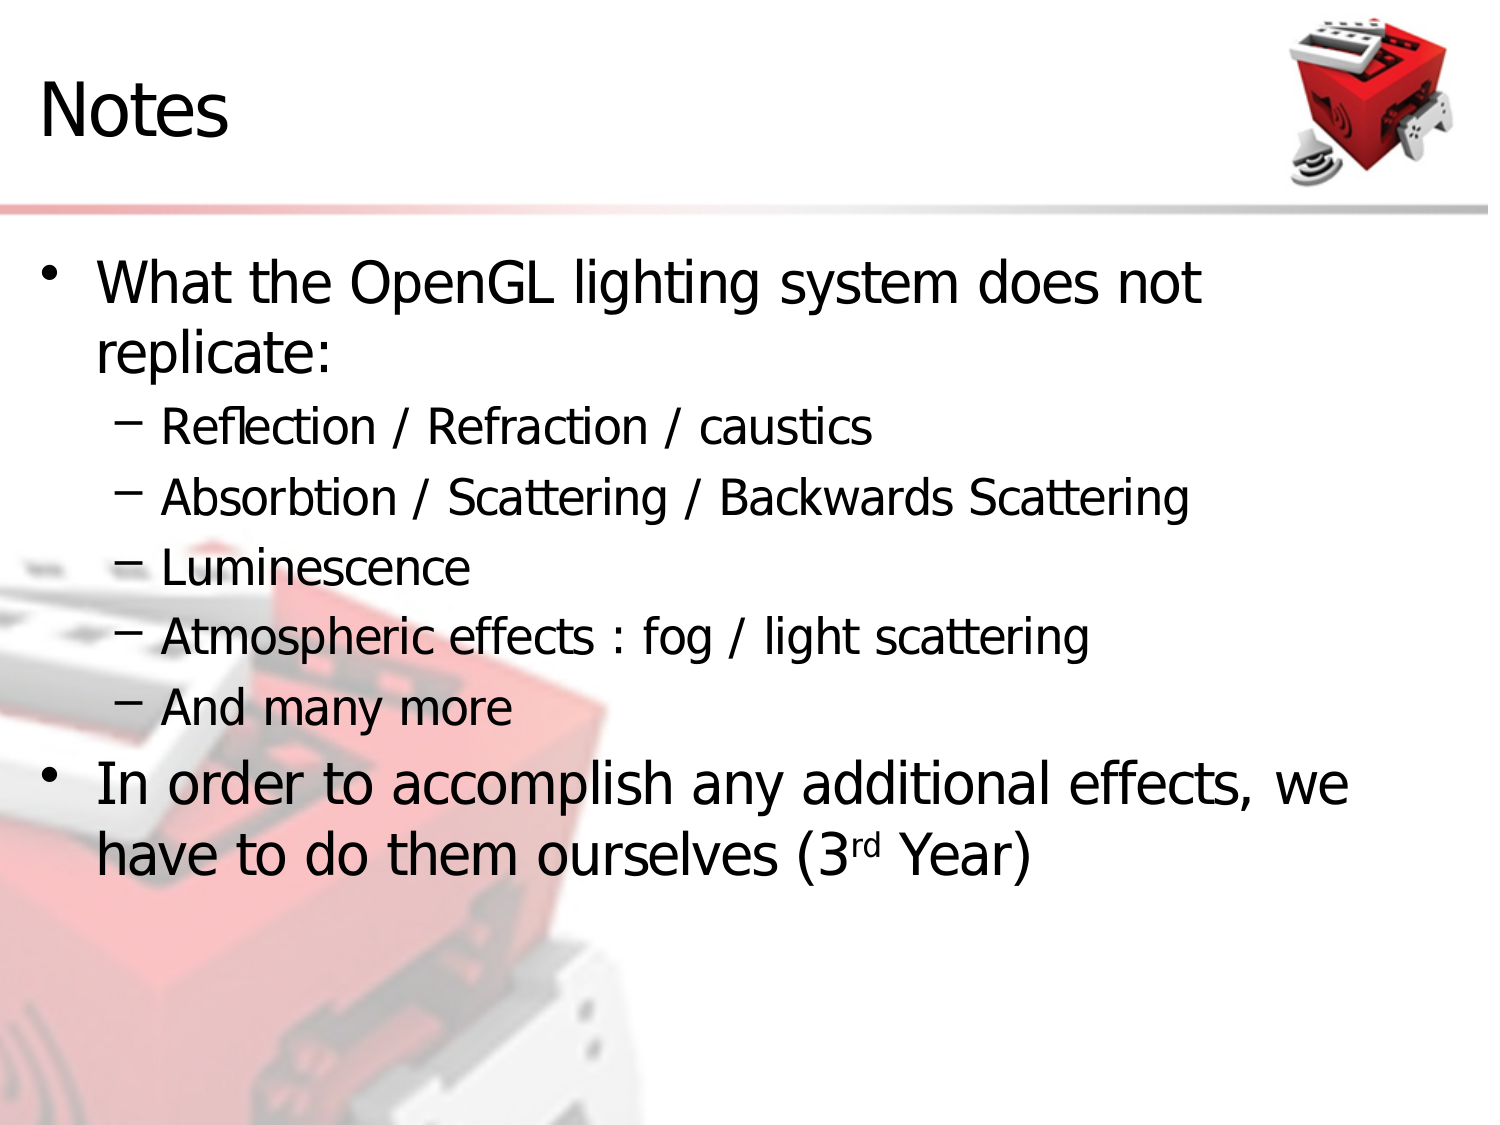

# Notes
What the OpenGL lighting system does not replicate:
Reflection / Refraction / caustics
Absorbtion / Scattering / Backwards Scattering
Luminescence
Atmospheric effects : fog / light scattering
And many more
In order to accomplish any additional effects, we have to do them ourselves (3rd Year)